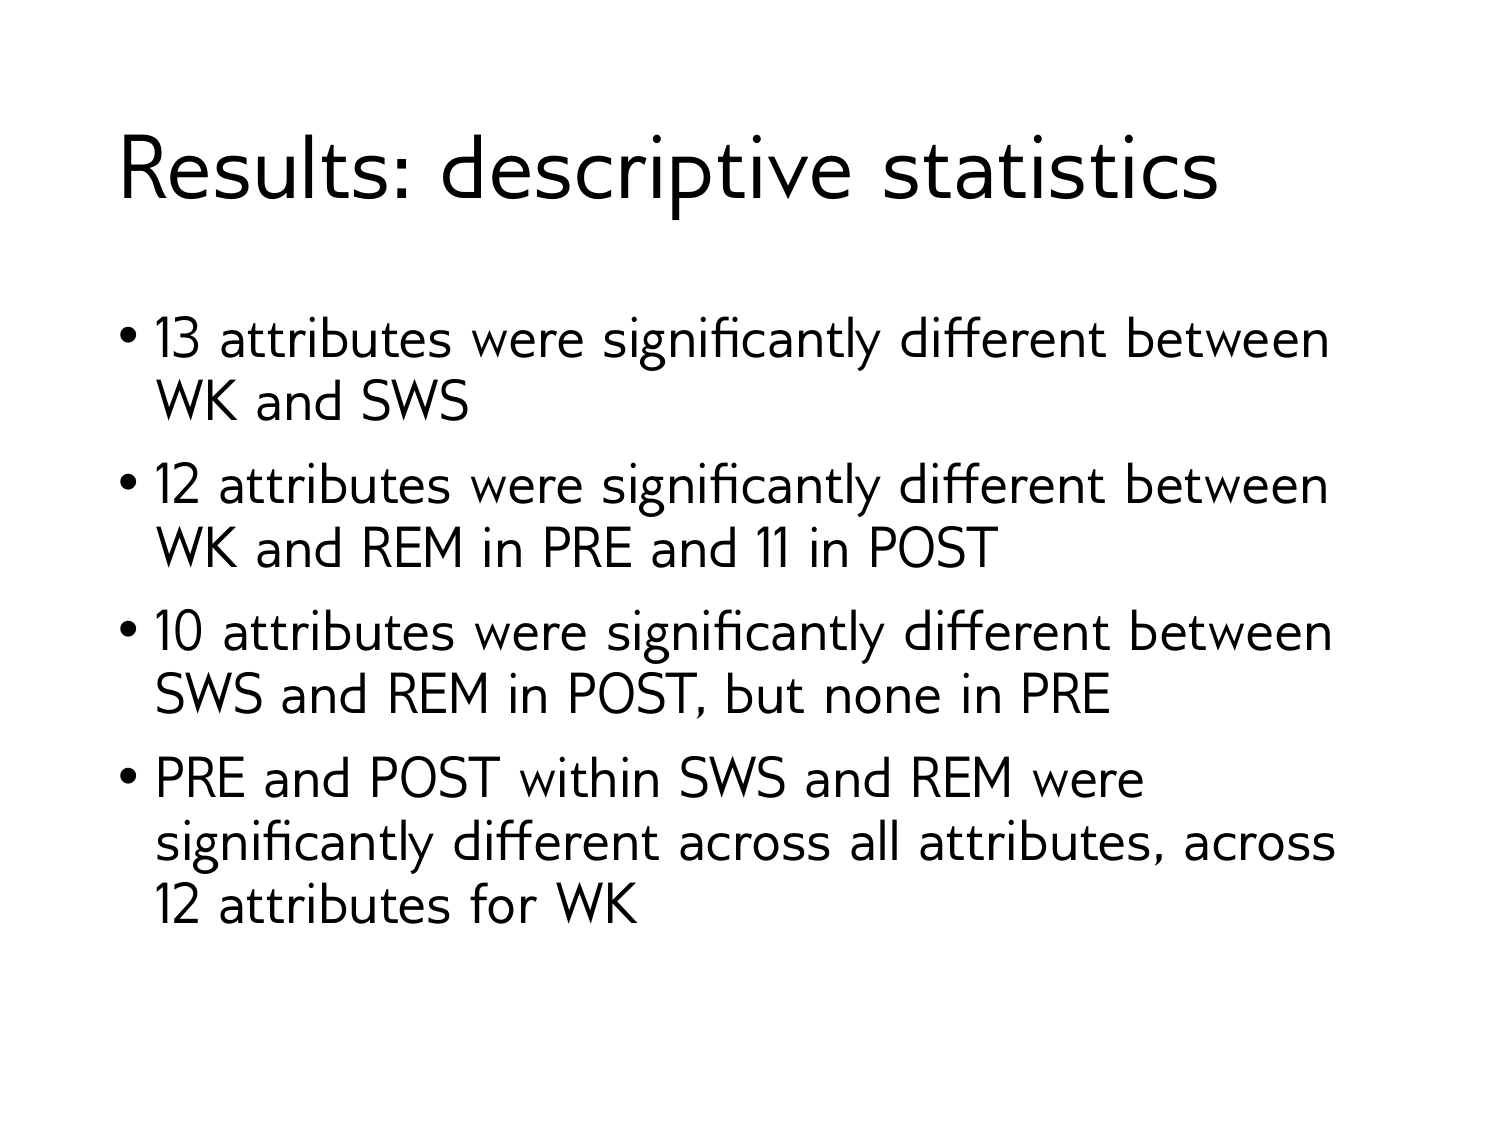

# Results: descriptive statistics
13 attributes were significantly different between WK and SWS
12 attributes were significantly different between WK and REM in PRE and 11 in POST
10 attributes were significantly different between SWS and REM in POST, but none in PRE
PRE and POST within SWS and REM were significantly different across all attributes, across 12 attributes for WK